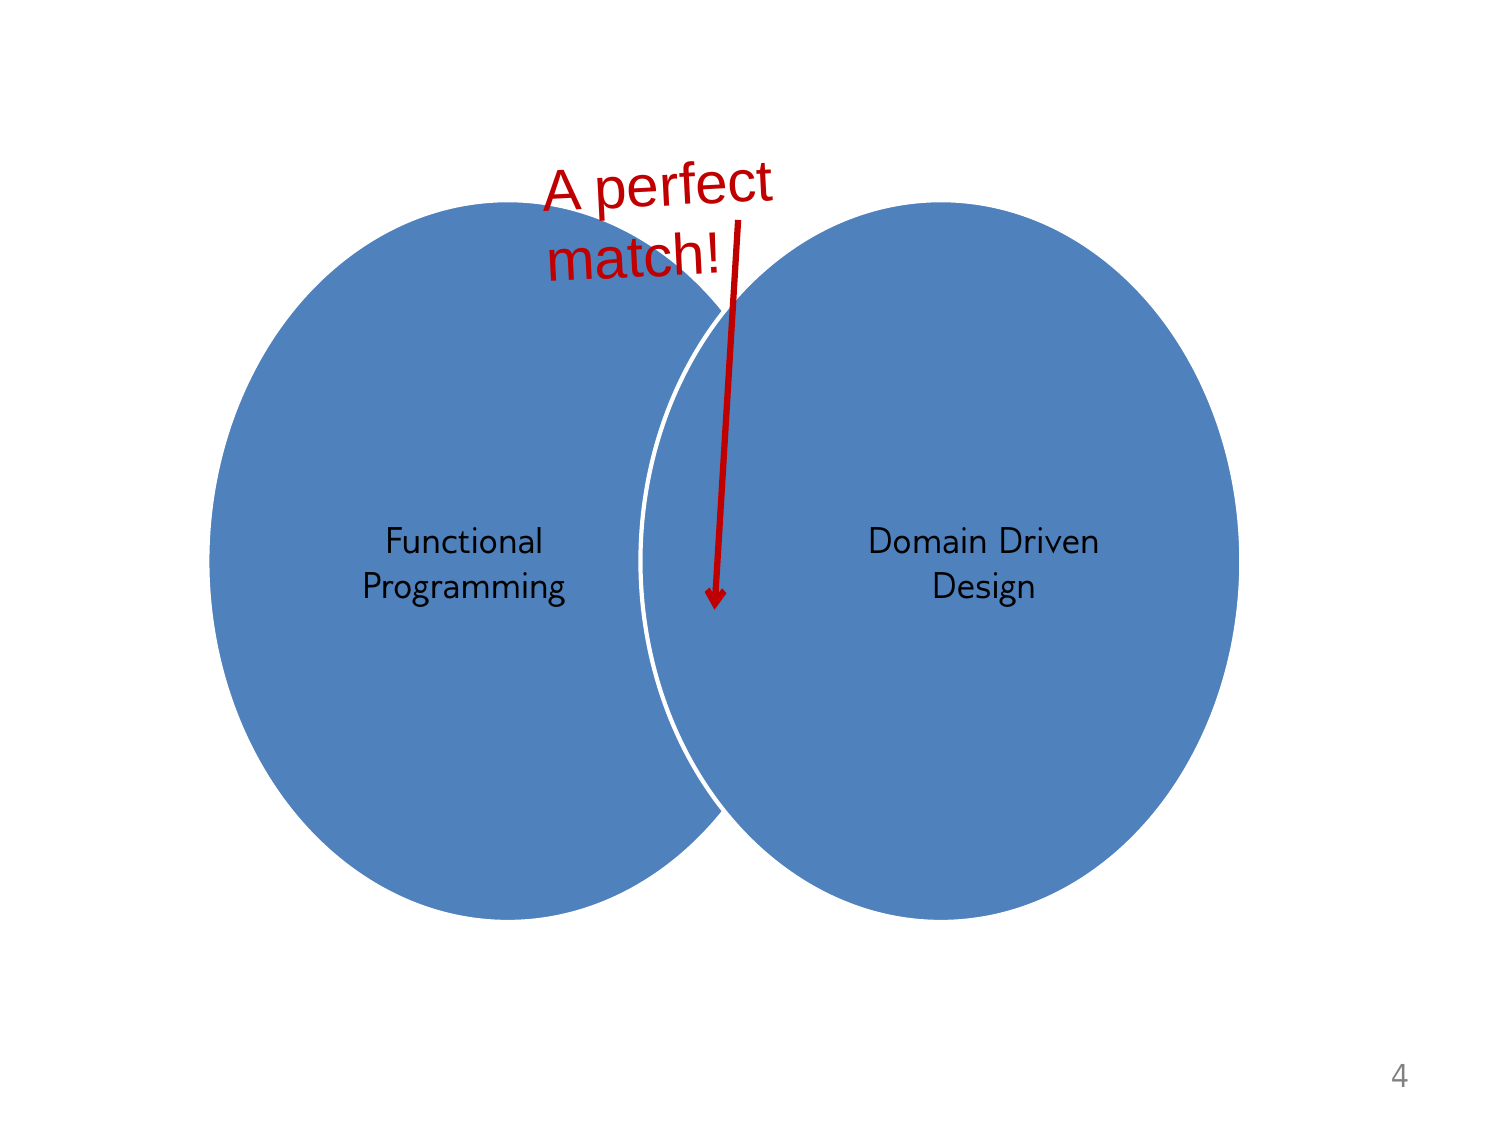

A perfect match!
Functional Programming
Domain Driven Design